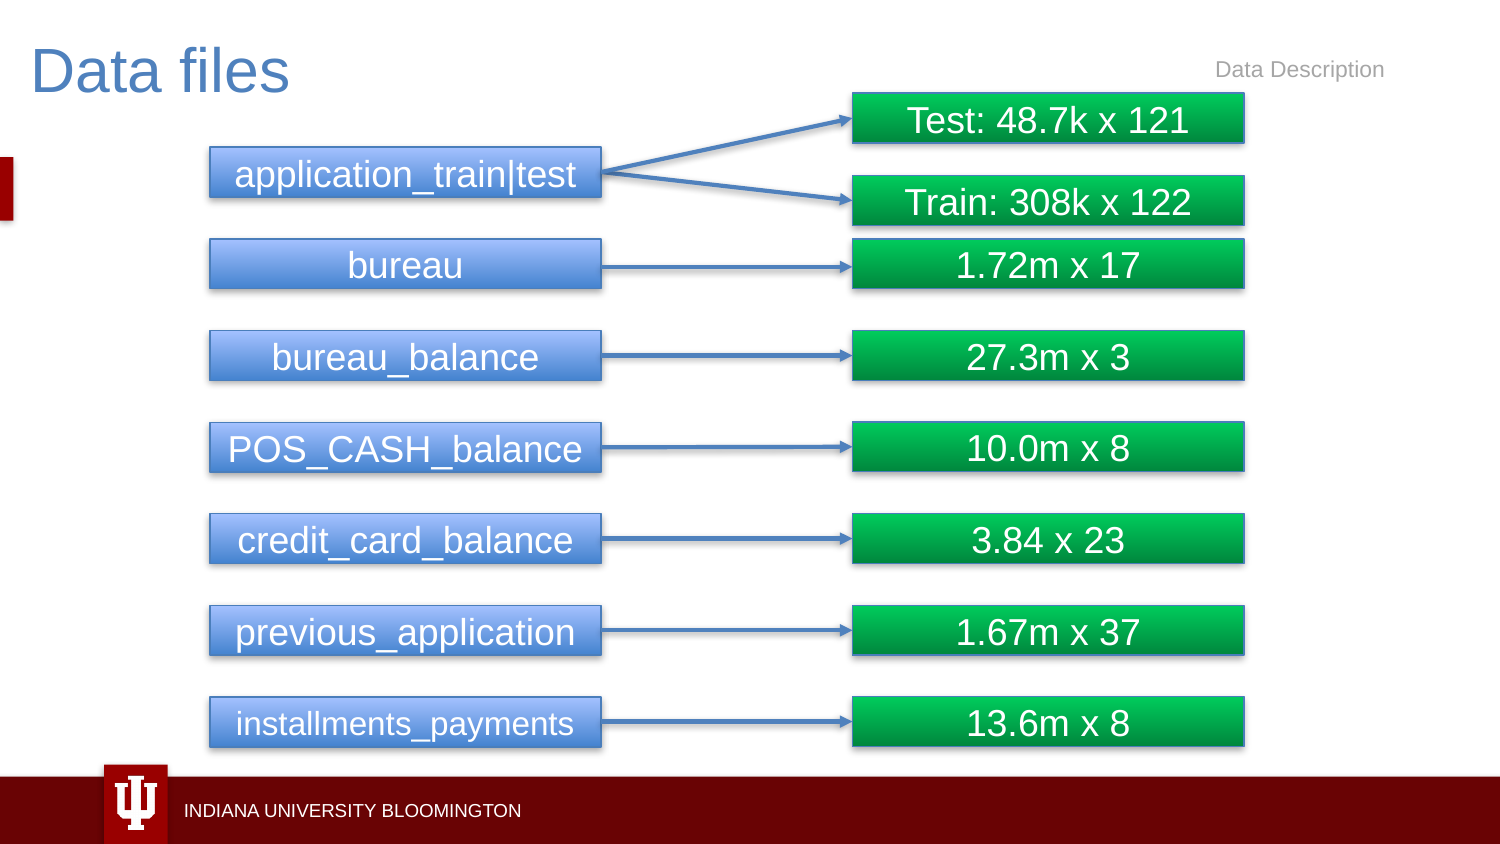

# Data files
Data Description
Test: 48.7k x 121
application_train|test
Train: 308k x 122
bureau
1.72m x 17
27.3m x 3
bureau_balance
10.0m x 8
POS_CASH_balance
credit_card_balance
3.84 x 23
previous_application
1.67m x 37
13.6m x 8
installments_payments